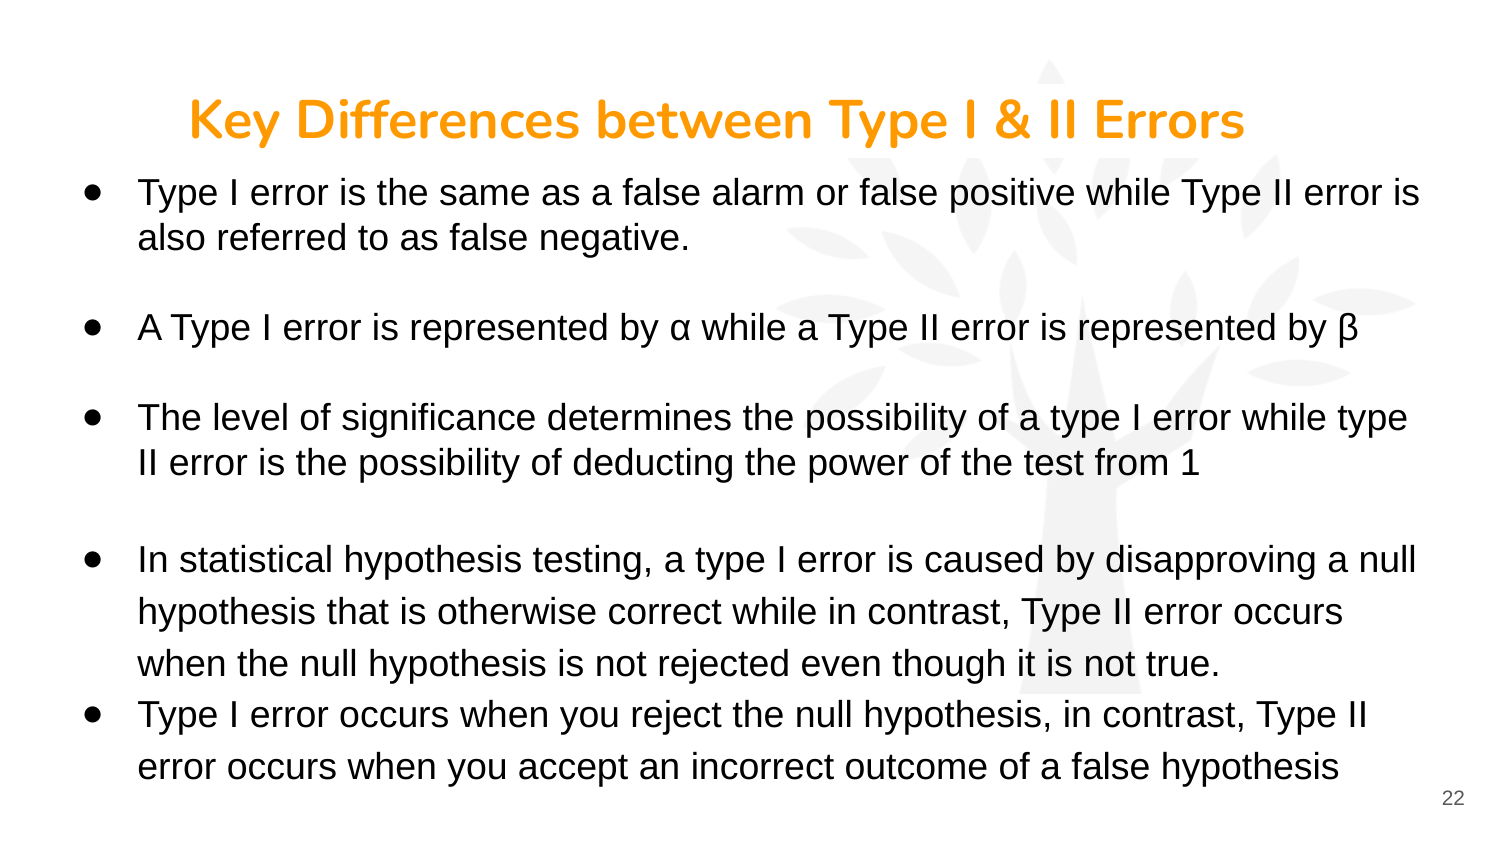

#
Key Differences between Type I & II Errors

Type I error is the same as a false alarm or false positive while Type II error is also referred to as false negative.

A Type I error is represented by α while a Type II error is represented by β

The level of significance determines the possibility of a type I error while type II error is the possibility of deducting the power of the test from 1

In statistical hypothesis testing, a type I error is caused by disapproving a null hypothesis that is otherwise correct while in contrast, Type II error occurs when the null hypothesis is not rejected even though it is not true.
Type I error occurs when you reject the null hypothesis, in contrast, Type II error occurs when you accept an incorrect outcome of a false hypothesis

22